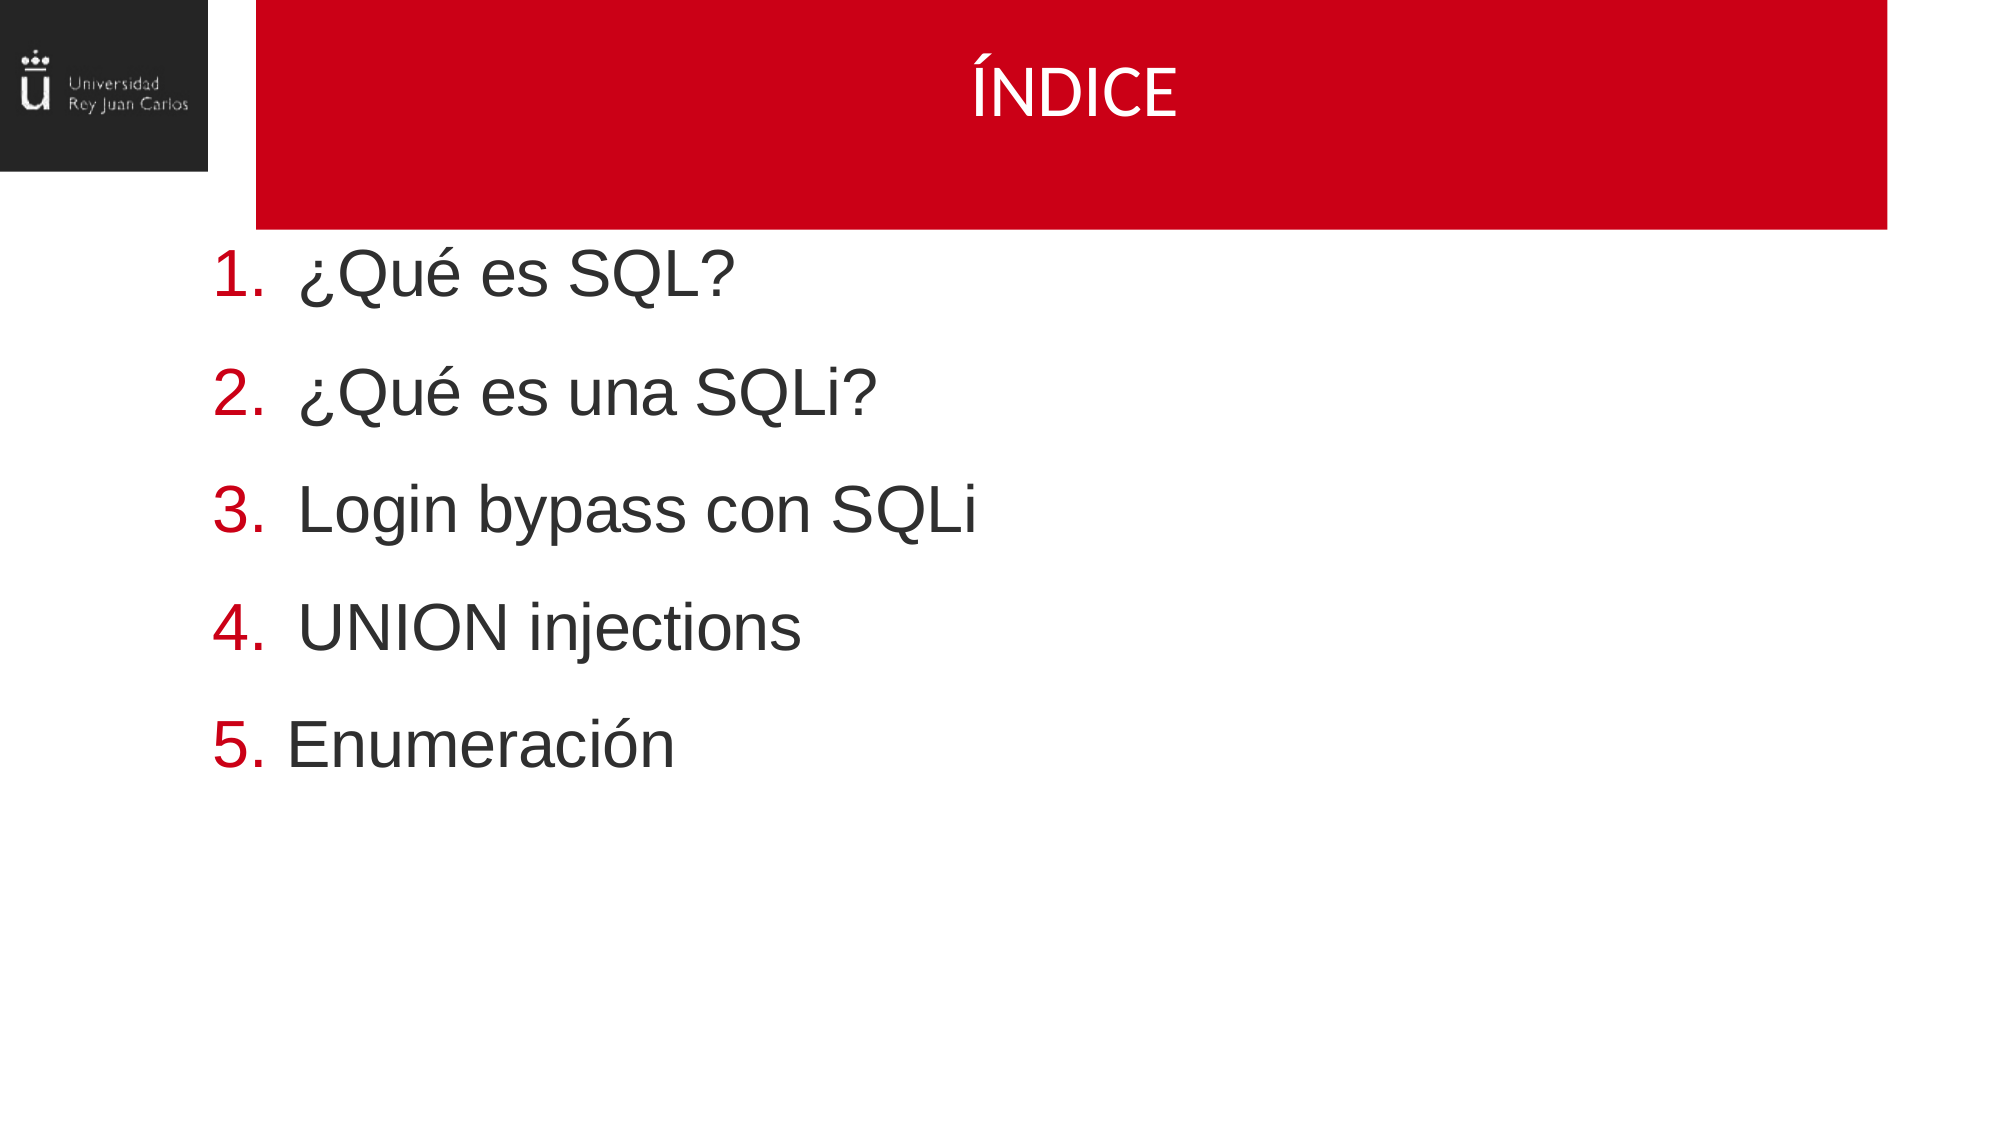

# ÍNDICE
¿Qué es SQL?
¿Qué es una SQLi?
Login bypass con SQLi
UNION injections
5. Enumeración